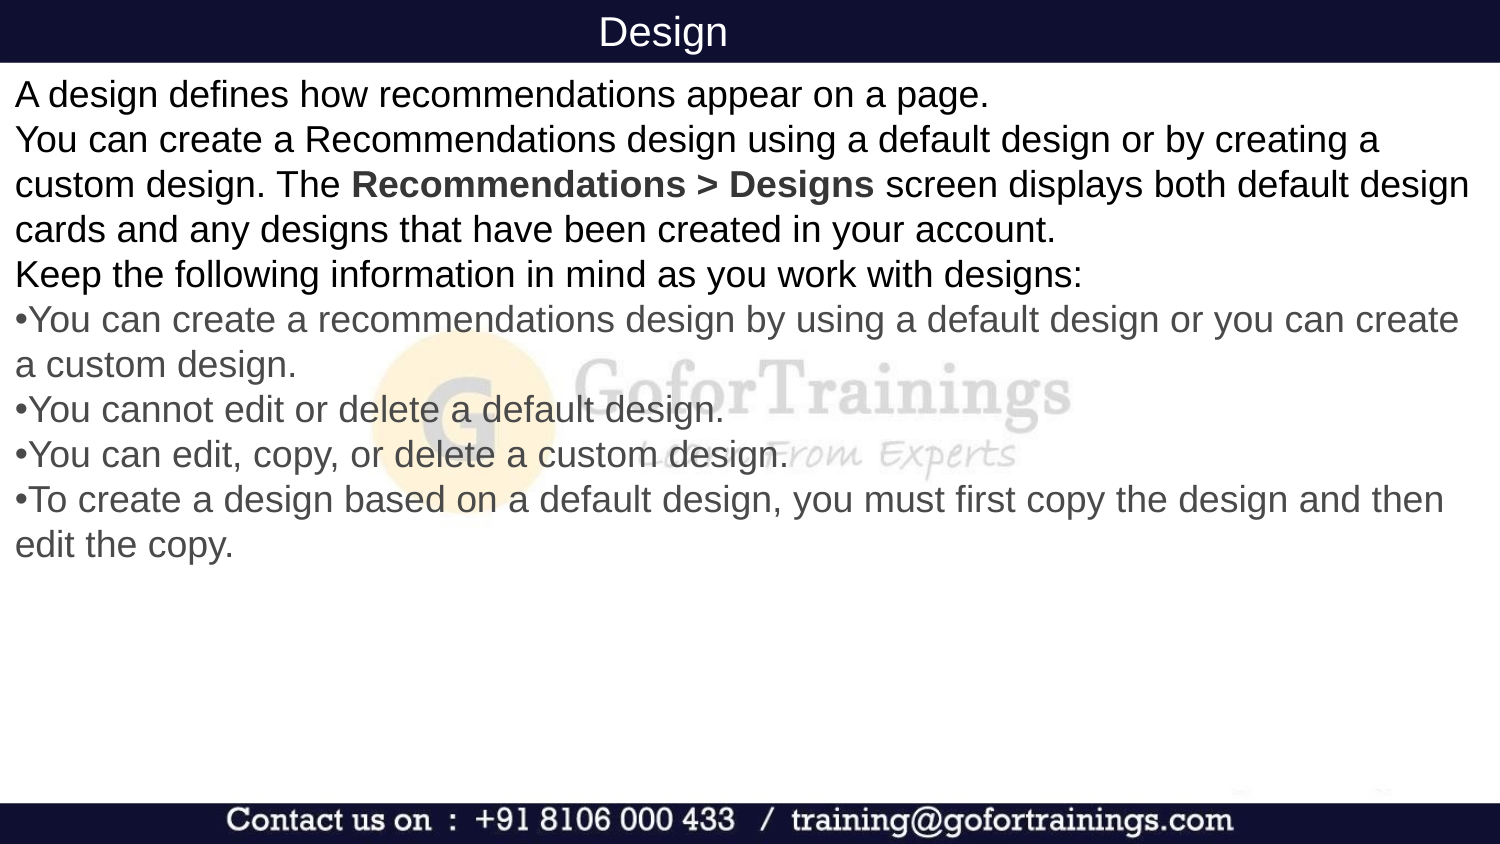

Design
A design defines how recommendations appear on a page.
You can create a Recommendations design using a default design or by creating a custom design. The Recommendations > Designs screen displays both default design cards and any designs that have been created in your account.
Keep the following information in mind as you work with designs:
You can create a recommendations design by using a default design or you can create a custom design.
You cannot edit or delete a default design.
You can edit, copy, or delete a custom design.
To create a design based on a default design, you must first copy the design and then edit the copy.